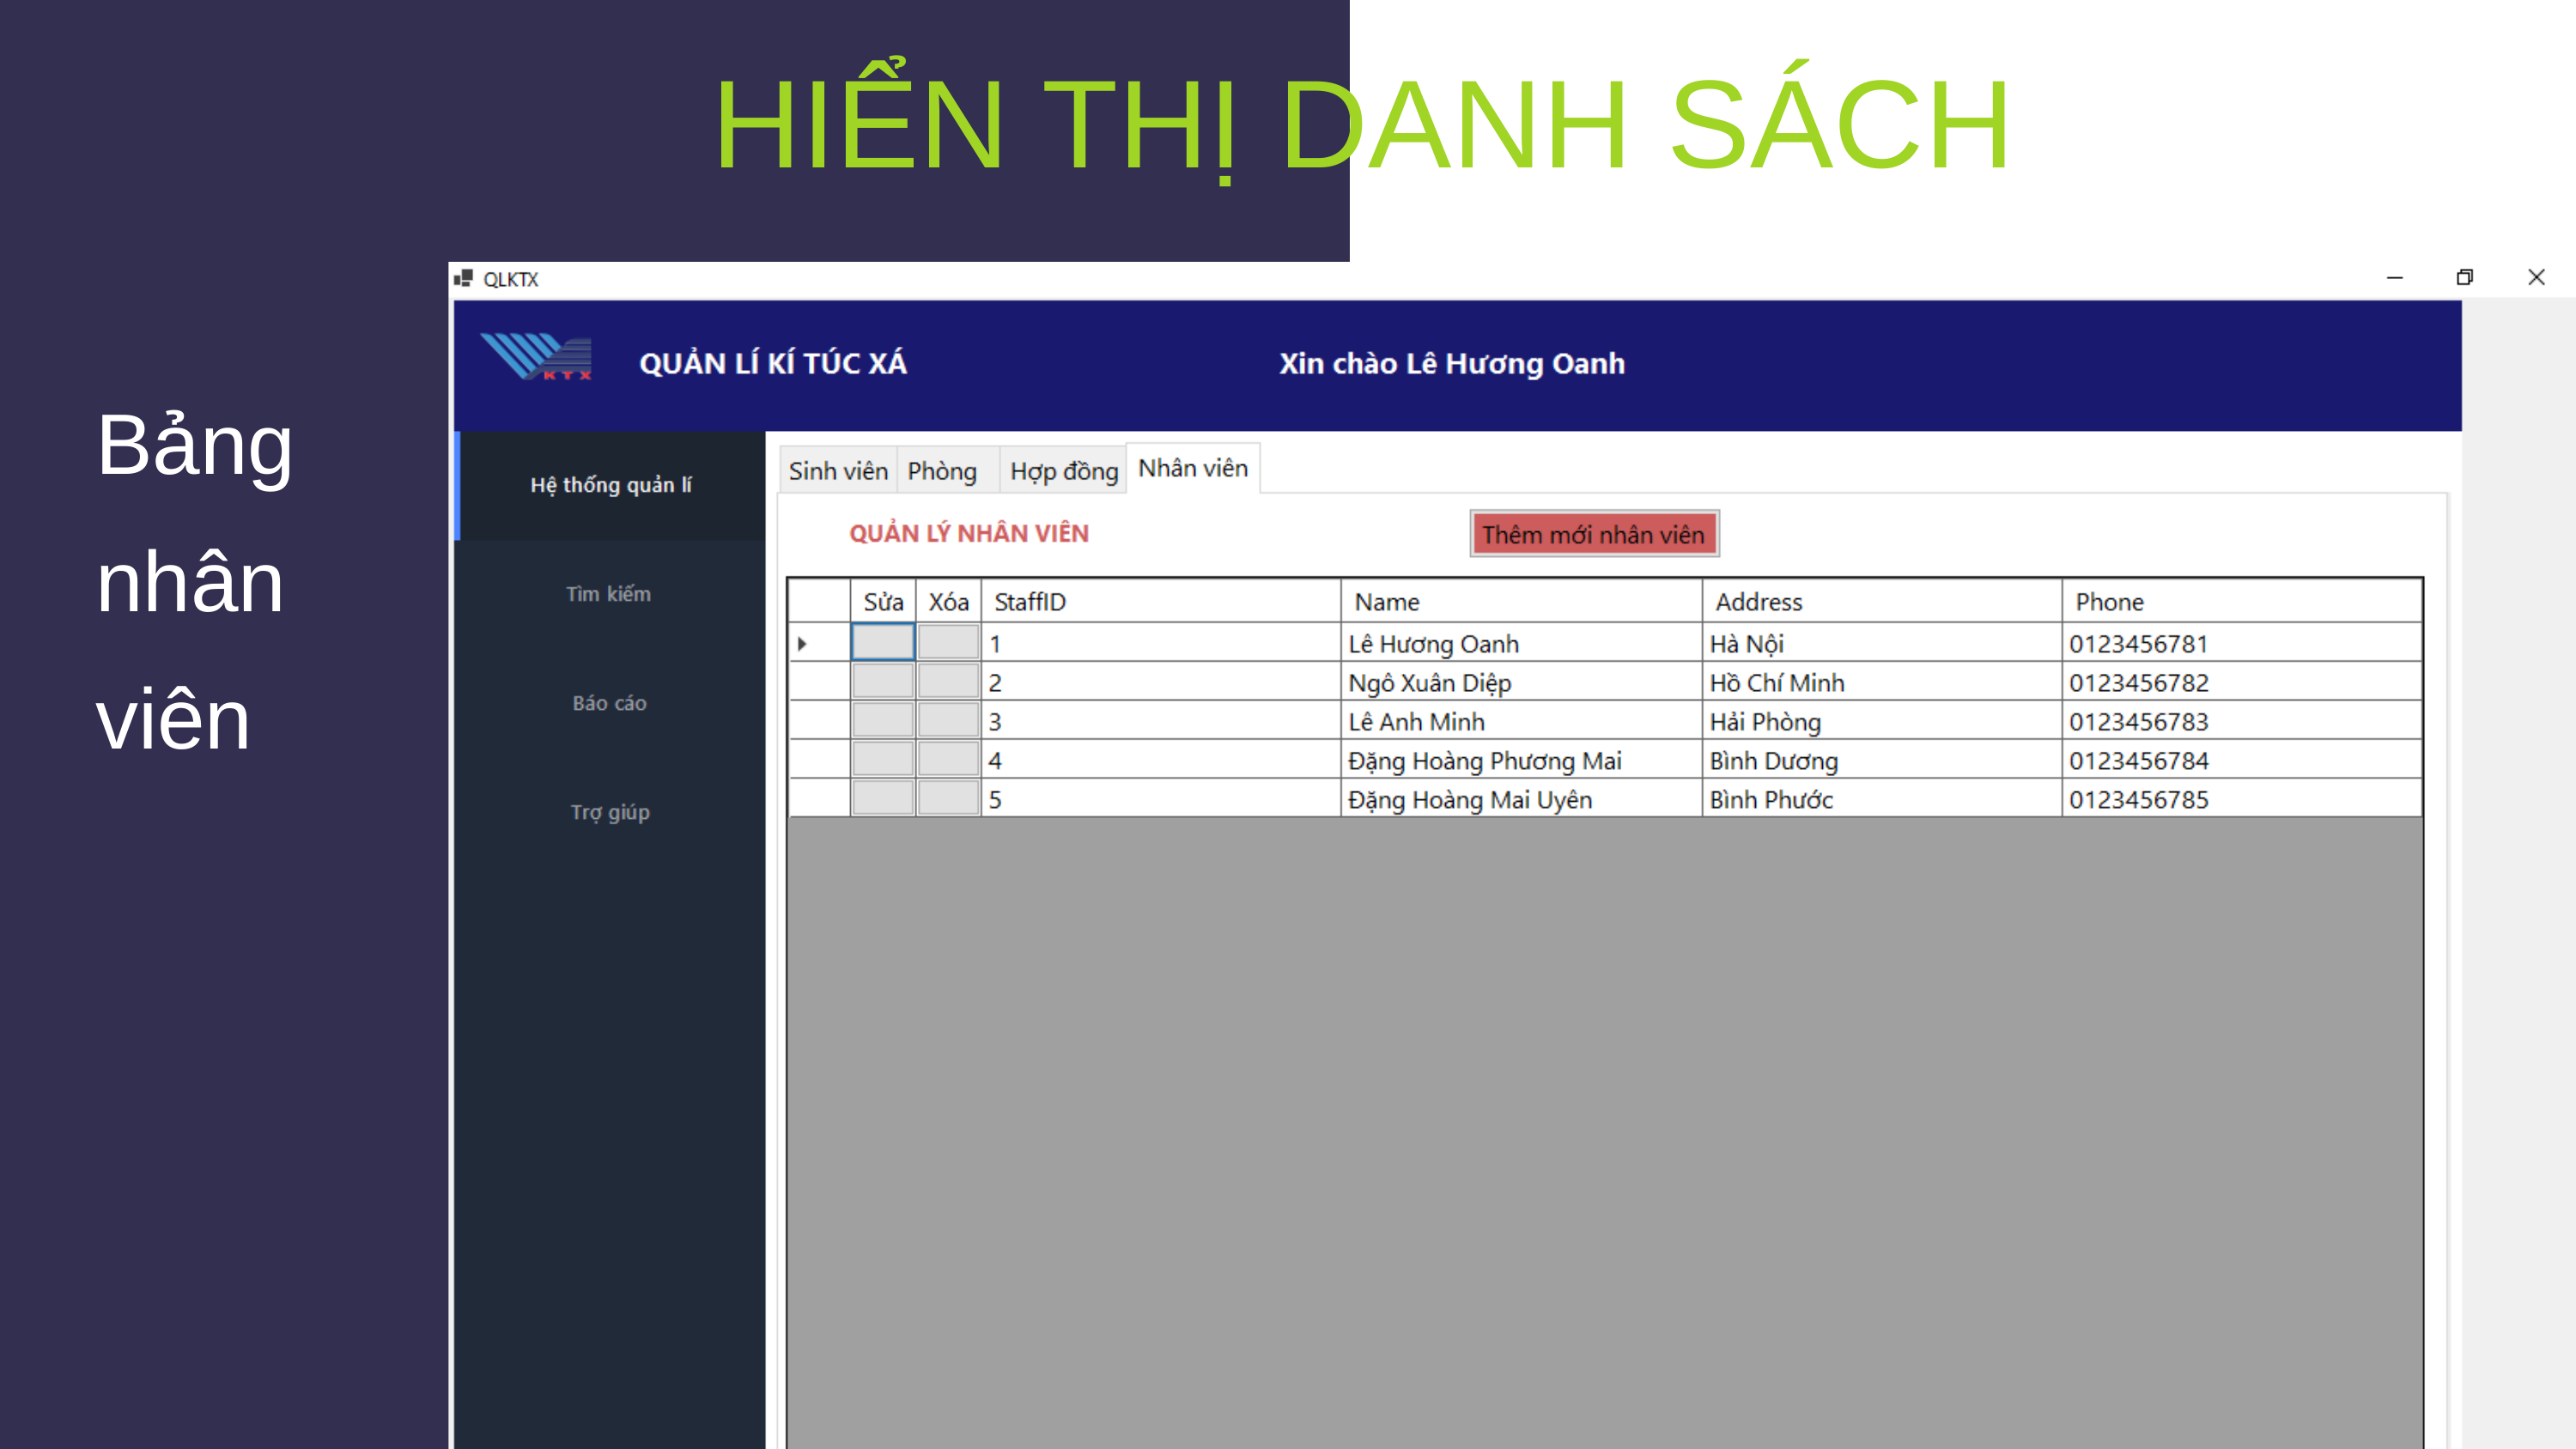

HIỂN THỊ DANH SÁCH

Bảng nhân viên